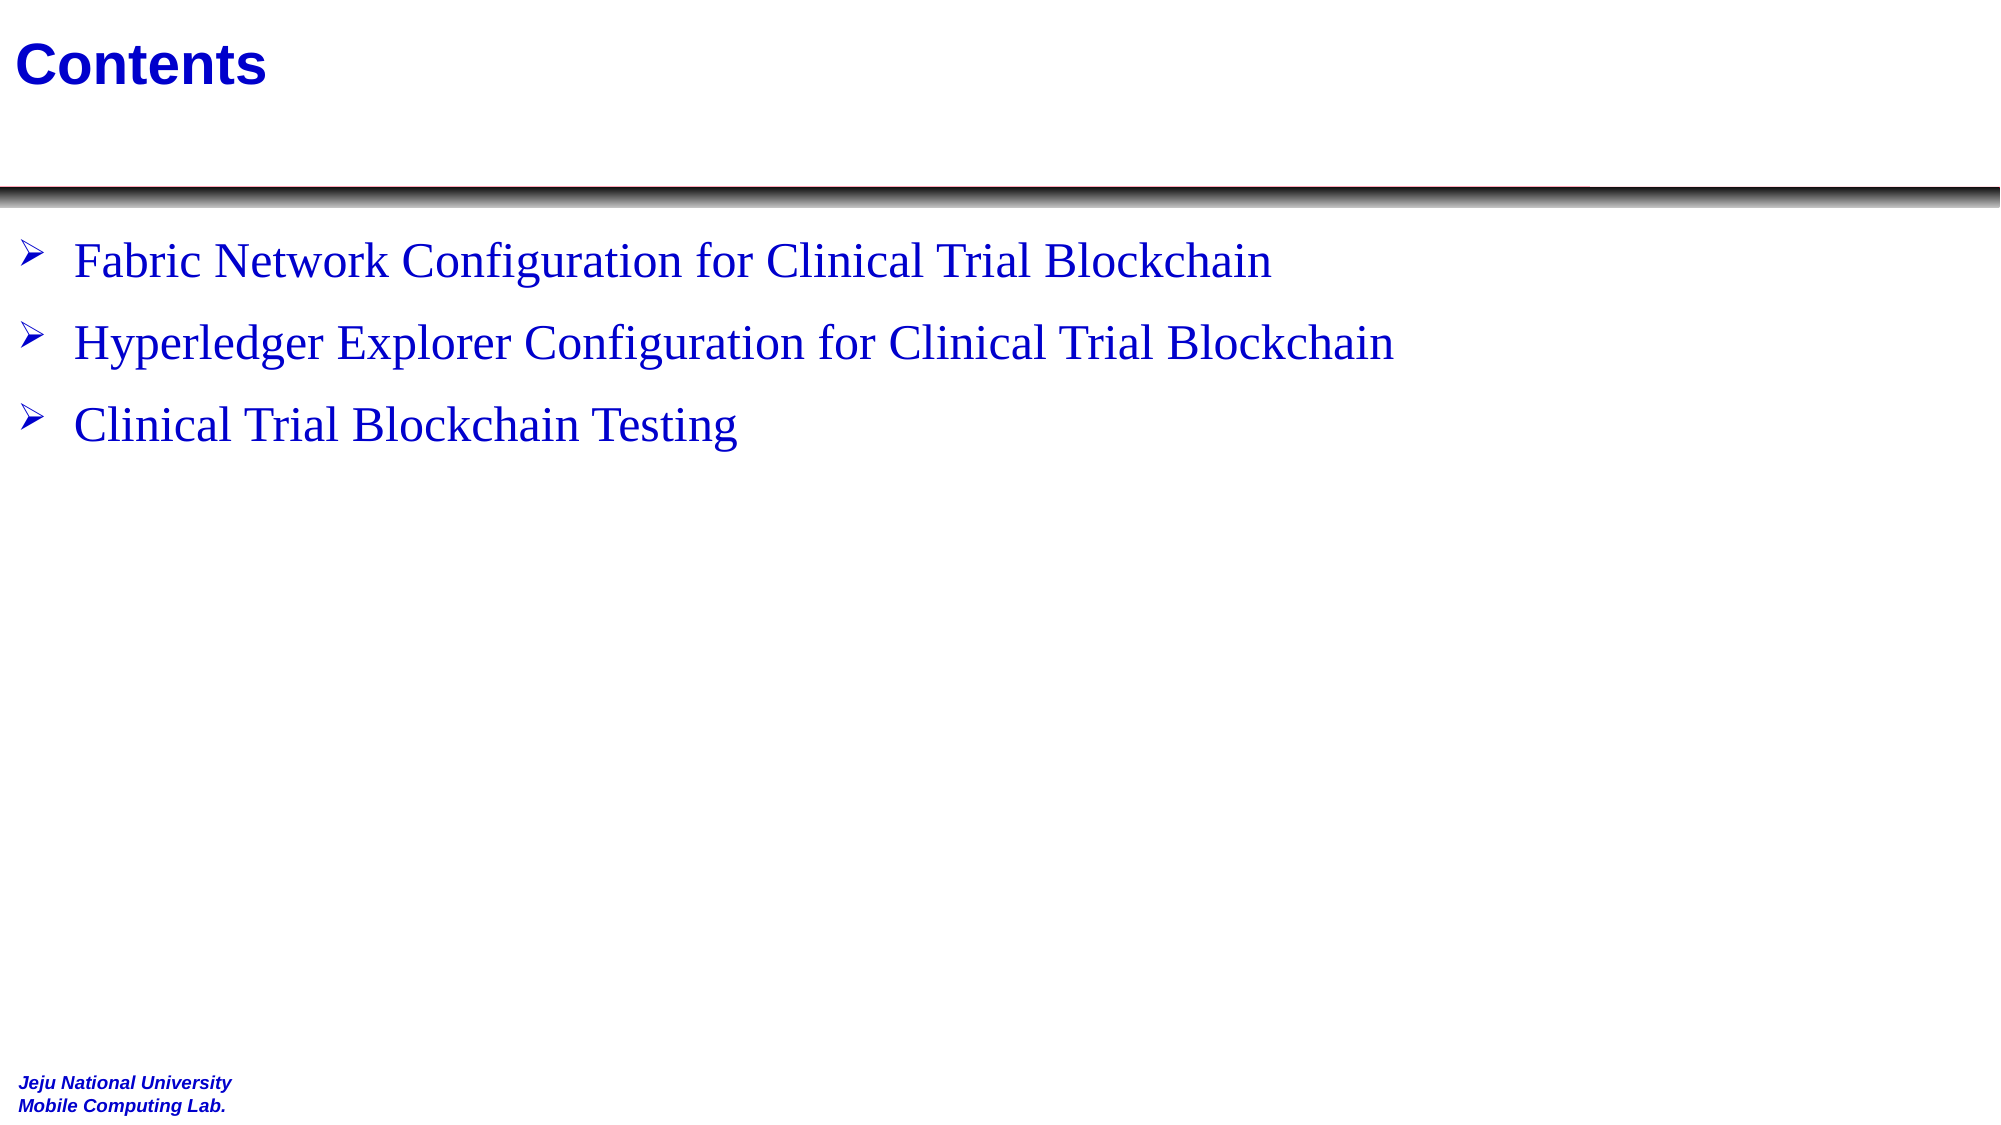

# Contents
Fabric Network Configuration for Clinical Trial Blockchain
Hyperledger Explorer Configuration for Clinical Trial Blockchain
Clinical Trial Blockchain Testing